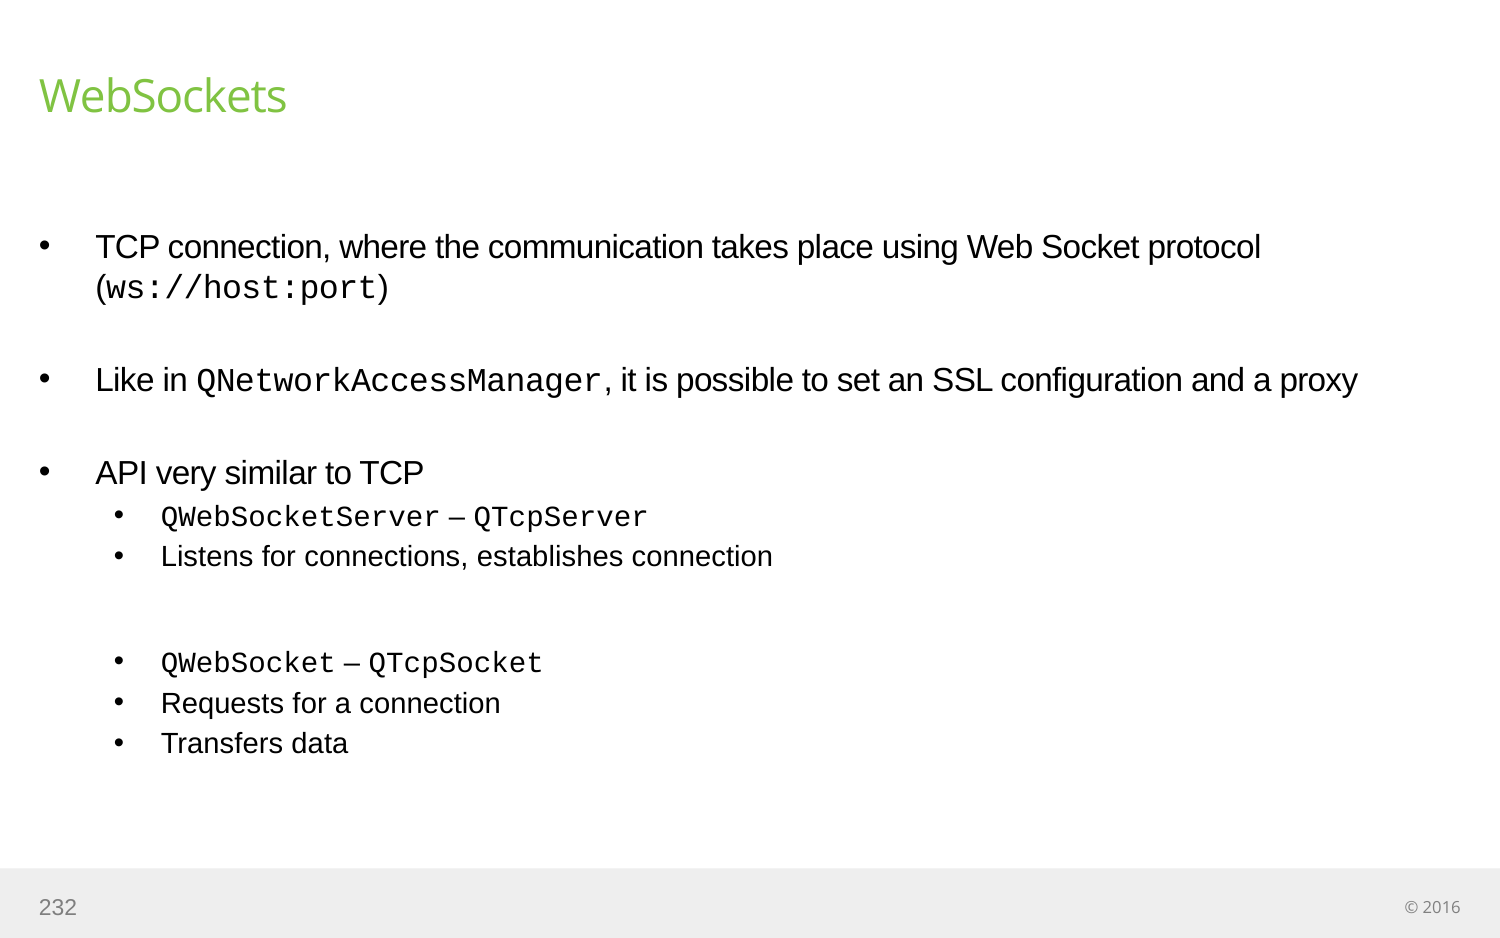

# WebSockets
TCP connection, where the communication takes place using Web Socket protocol (ws://host:port)

Like in QNetworkAccessManager, it is possible to set an SSL configuration and a proxy

API very similar to TCP
QWebSocketServer – QTcpServer
Listens for connections, establishes connection

QWebSocket – QTcpSocket
Requests for a connection
Transfers data

232
© 2016